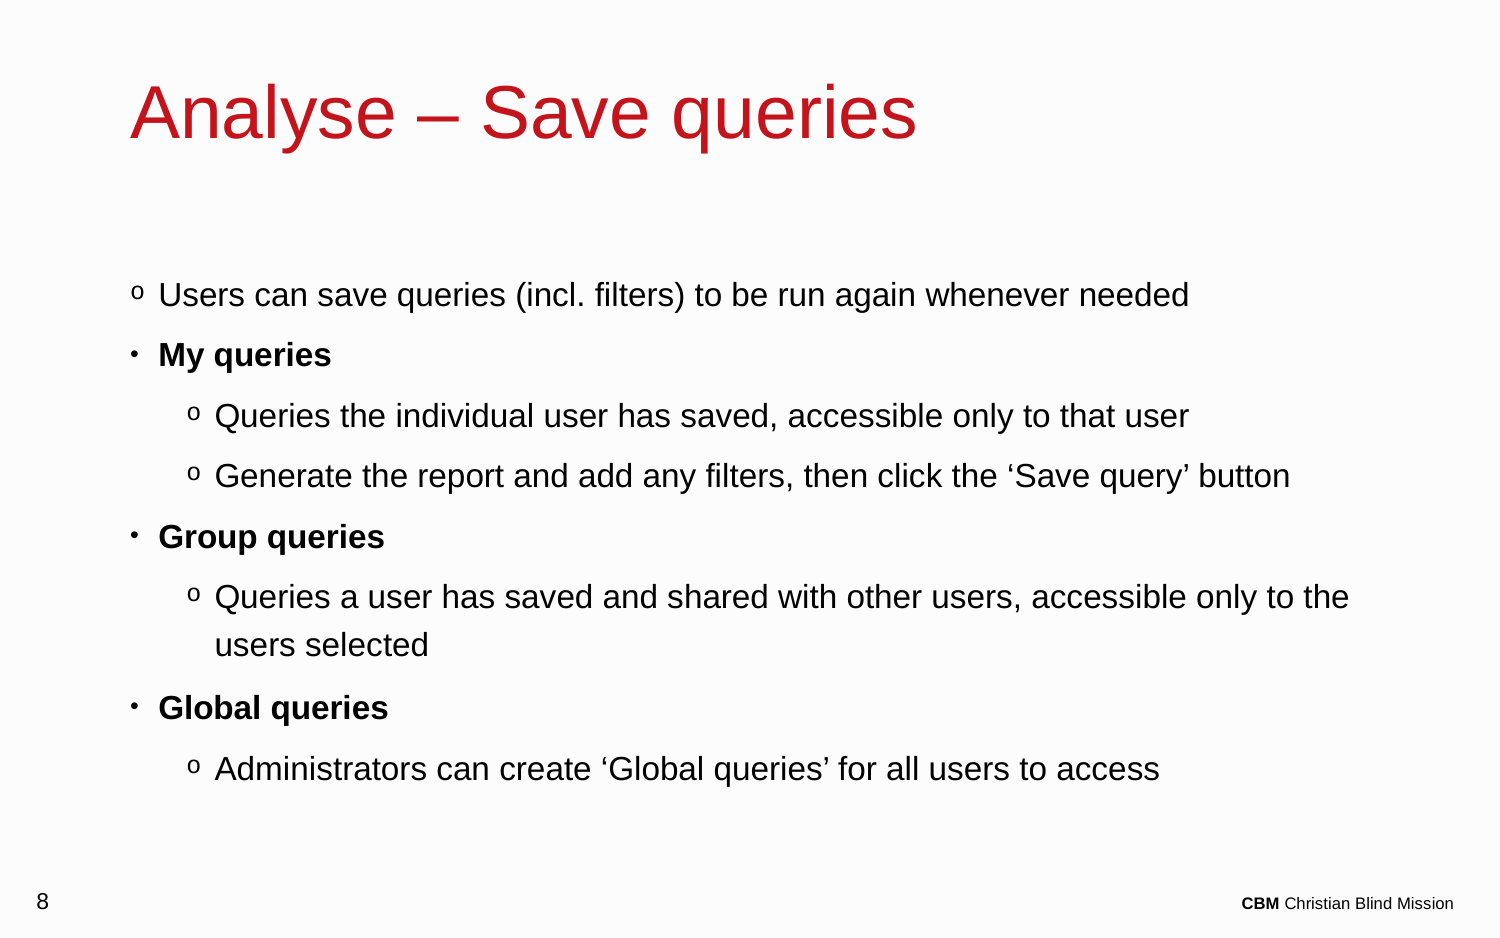

# Analyse – Save queries
Users can save queries (incl. filters) to be run again whenever needed
My queries
Queries the individual user has saved, accessible only to that user
Generate the report and add any filters, then click the ‘Save query’ button
Group queries
Queries a user has saved and shared with other users, accessible only to the users selected
Global queries
Administrators can create ‘Global queries’ for all users to access
8